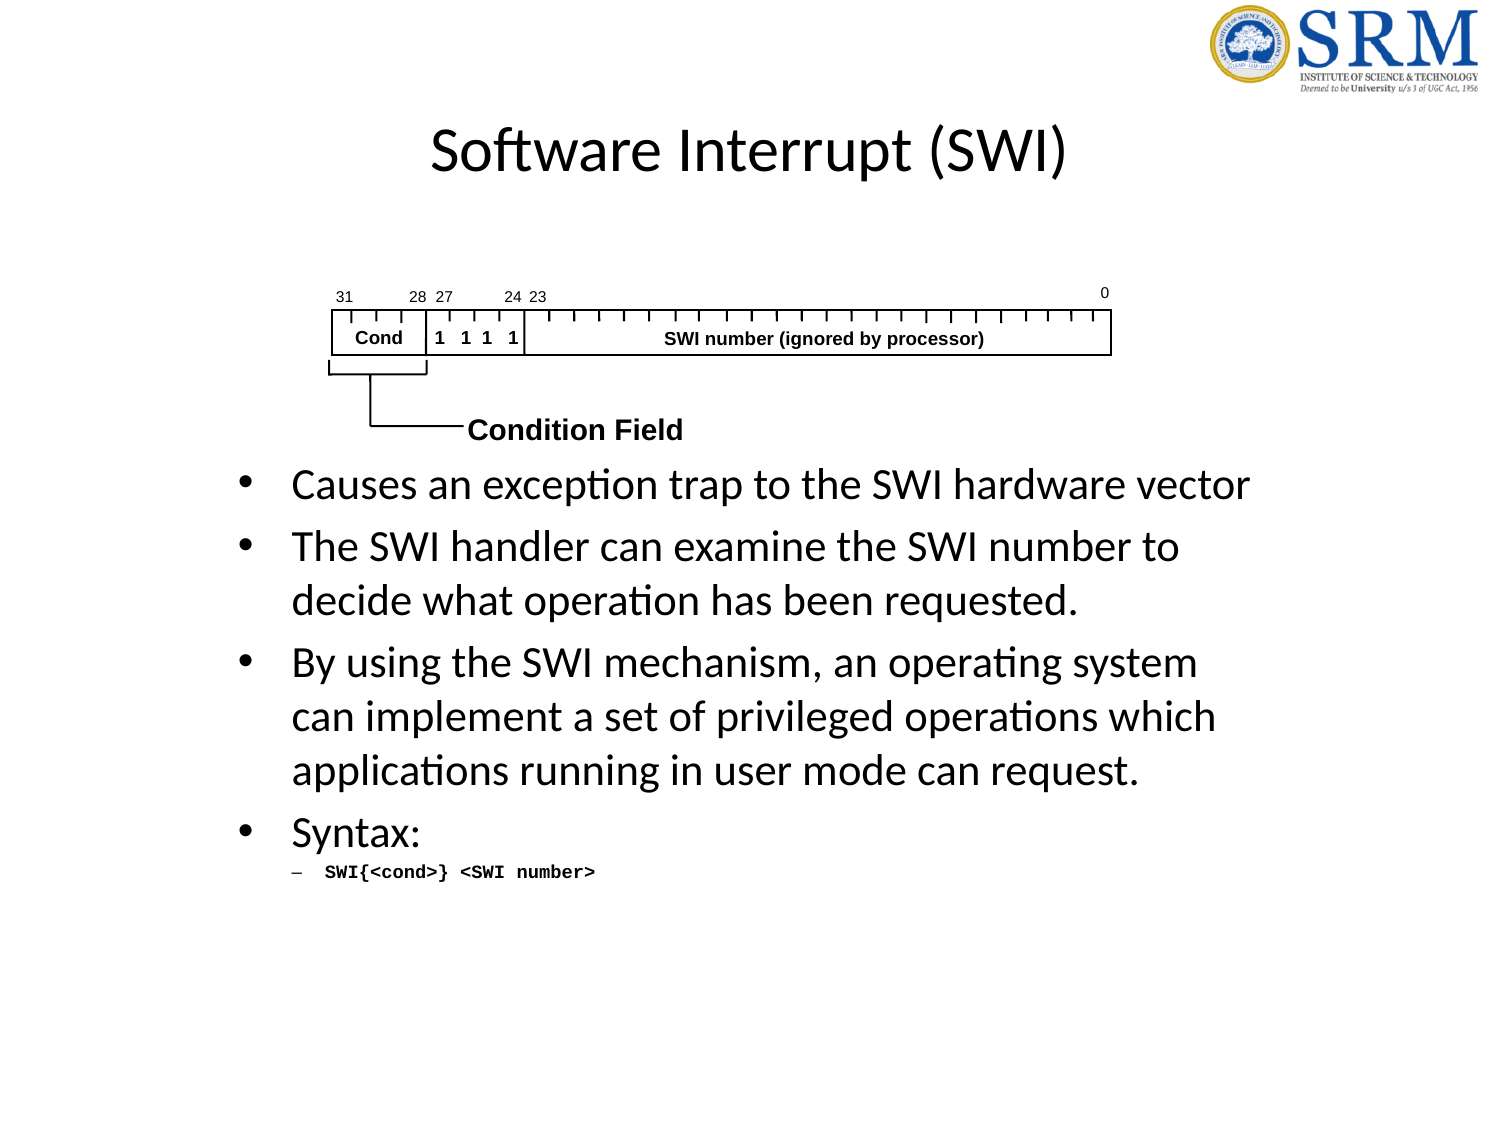

# Software Interrupt (SWI)
0
31
28
27
24
23

   Cond      1   1  1   1
SWI number (ignored by processor)

Condition Field

Causes an exception trap to the SWI hardware vector
The SWI handler can examine the SWI number to decide what operation has been requested.
By using the SWI mechanism, an operating system can implement a set of privileged operations which applications running in user mode can request.
Syntax:
 SWI{<cond>} <SWI number>